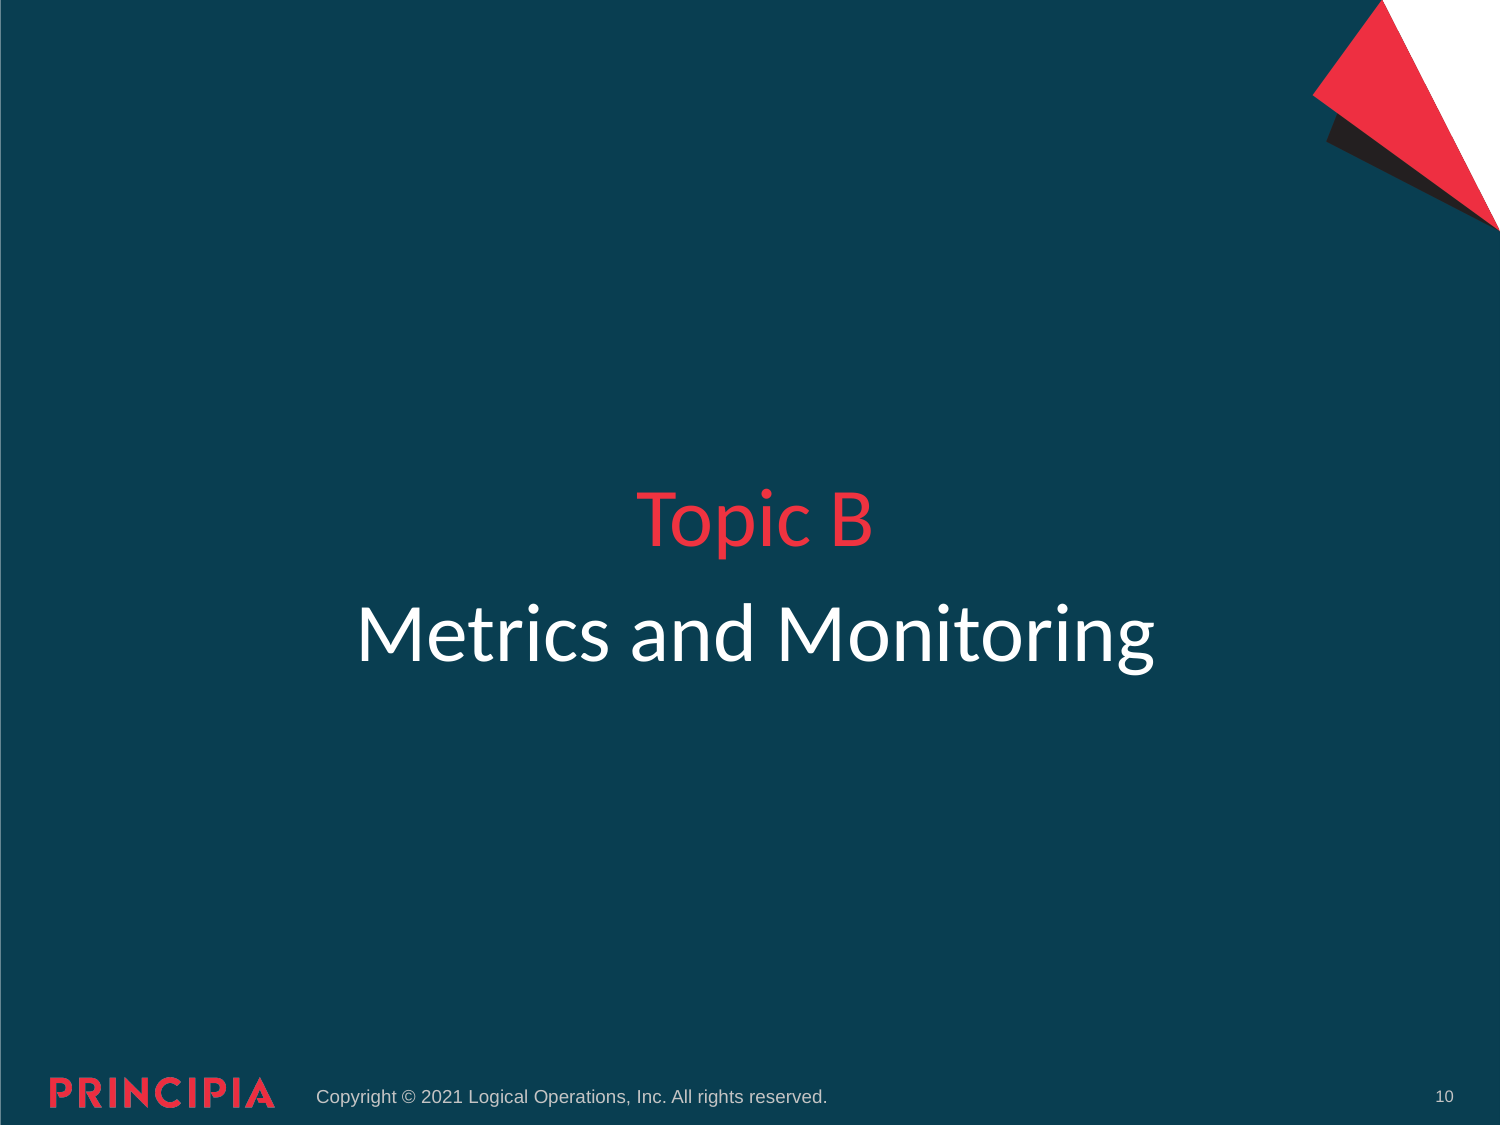

Topic B
# Metrics and Monitoring
10